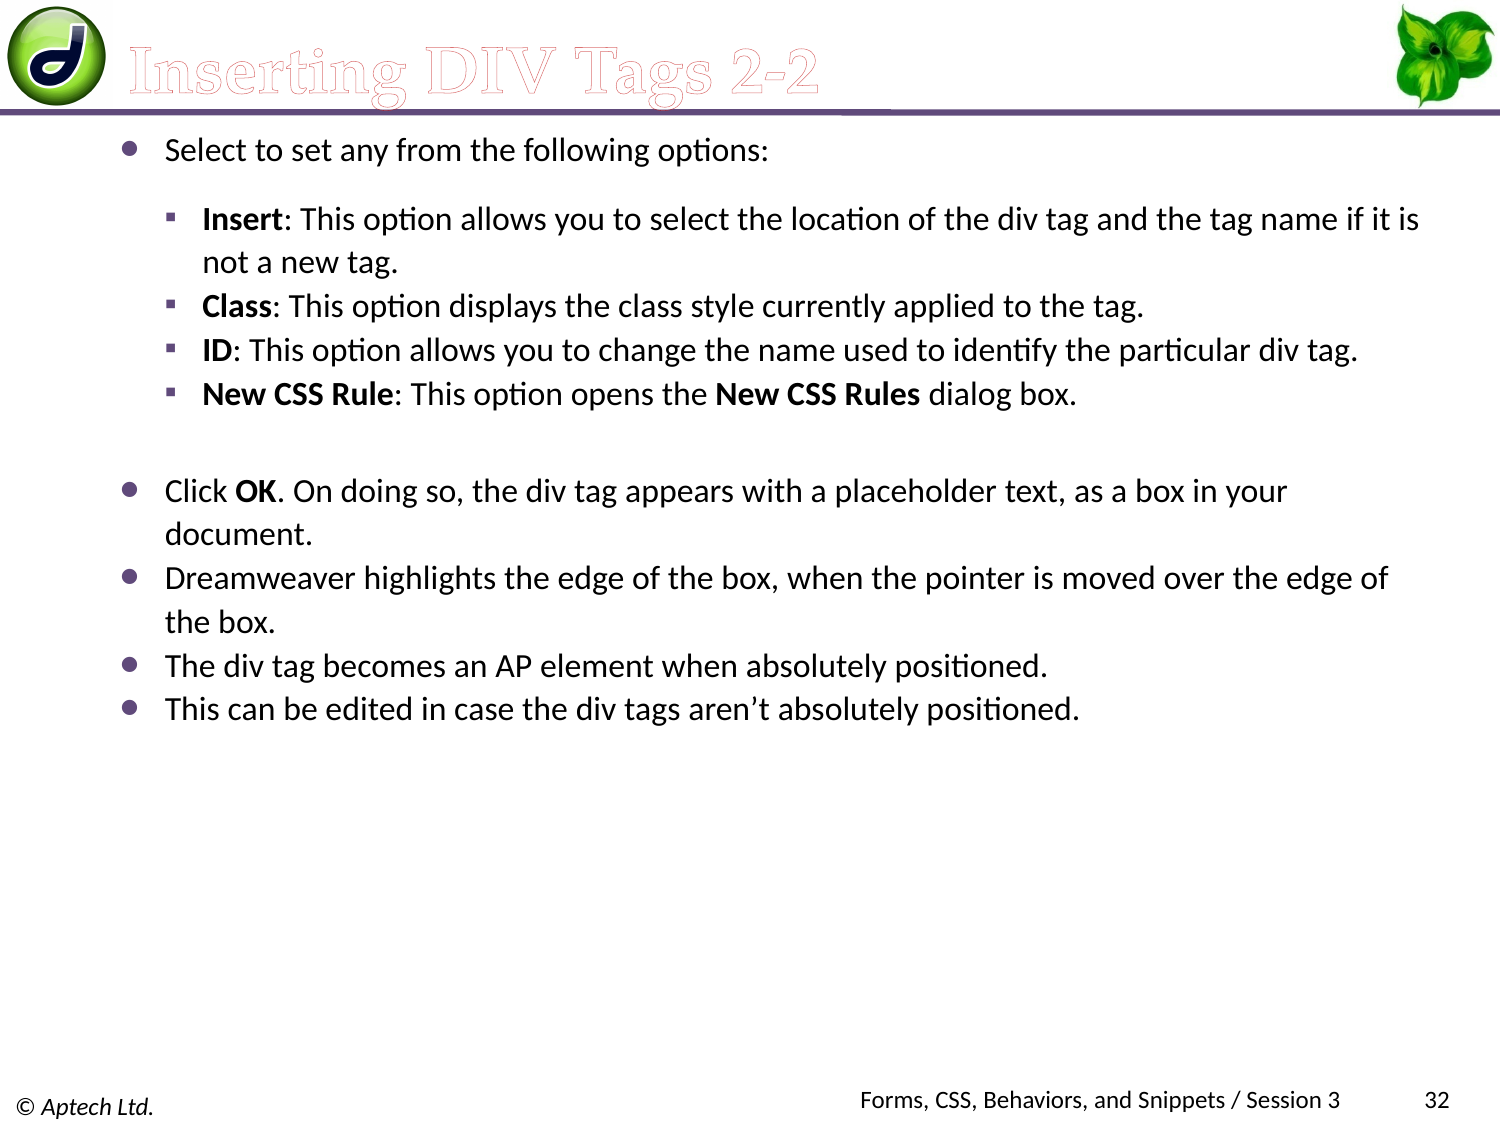

# Inserting DIV Tags 2-2
Select to set any from the following options:
Insert: This option allows you to select the location of the div tag and the tag name if it is not a new tag.
Class: This option displays the class style currently applied to the tag.
ID: This option allows you to change the name used to identify the particular div tag.
New CSS Rule: This option opens the New CSS Rules dialog box.
Click OK. On doing so, the div tag appears with a placeholder text, as a box in your document.
Dreamweaver highlights the edge of the box, when the pointer is moved over the edge of the box.
The div tag becomes an AP element when absolutely positioned.
This can be edited in case the div tags aren’t absolutely positioned.
Forms, CSS, Behaviors, and Snippets / Session 3
32